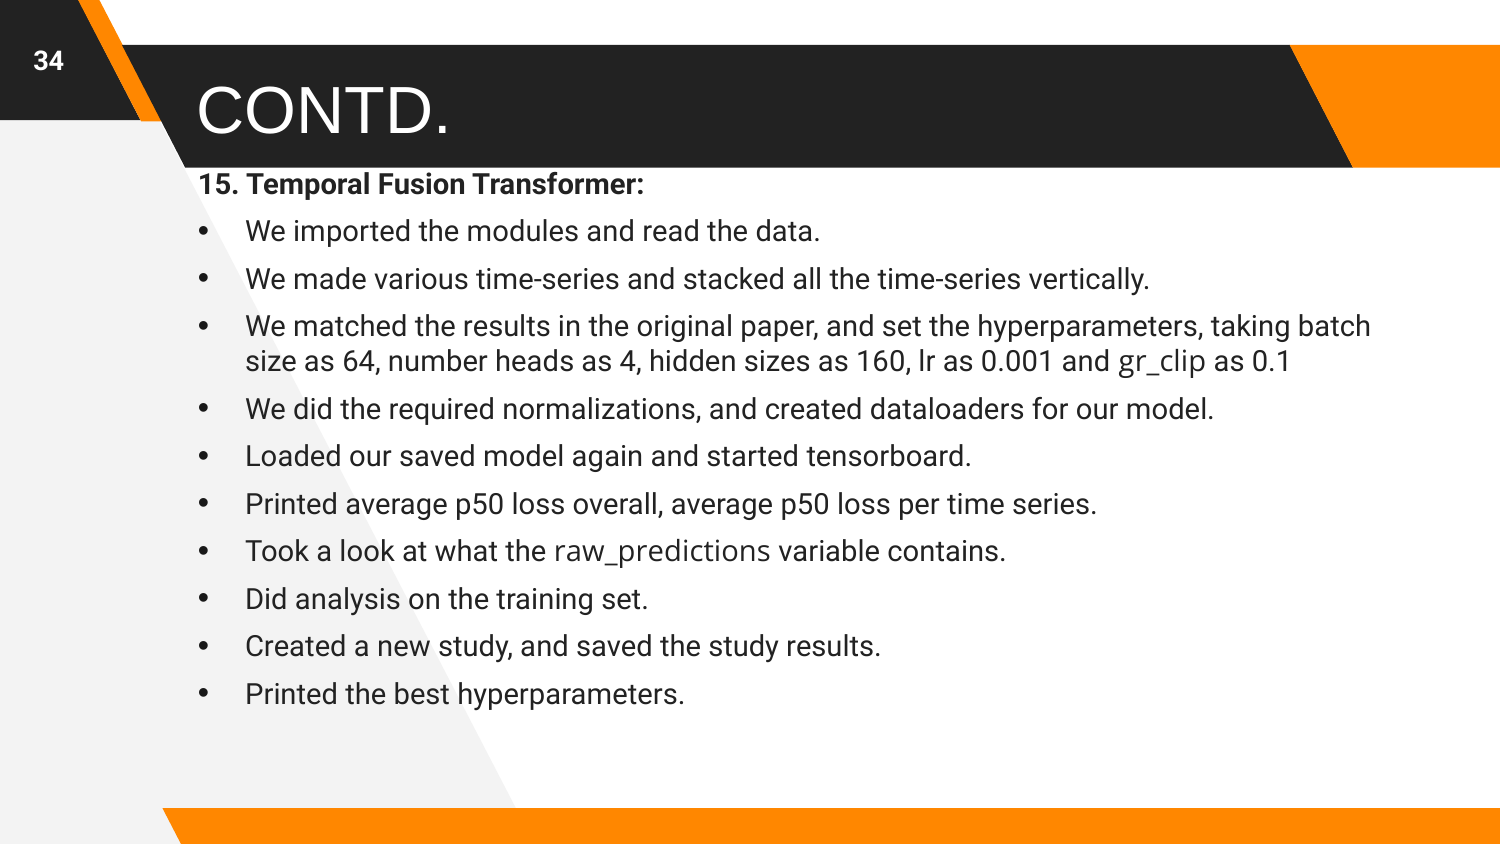

34
# CONTD.
15. Temporal Fusion Transformer:
We imported the modules and read the data.
We made various time-series and stacked all the time-series vertically.
We matched the results in the original paper, and set the hyperparameters, taking batch size as 64, number heads as 4, hidden sizes as 160, lr as 0.001 and gr_clip as 0.1
We did the required normalizations, and created dataloaders for our model.
Loaded our saved model again and started tensorboard.
Printed average p50 loss overall, average p50 loss per time series.
Took a look at what the raw_predictions variable contains.
Did analysis on the training set.
Created a new study, and saved the study results.
Printed the best hyperparameters.